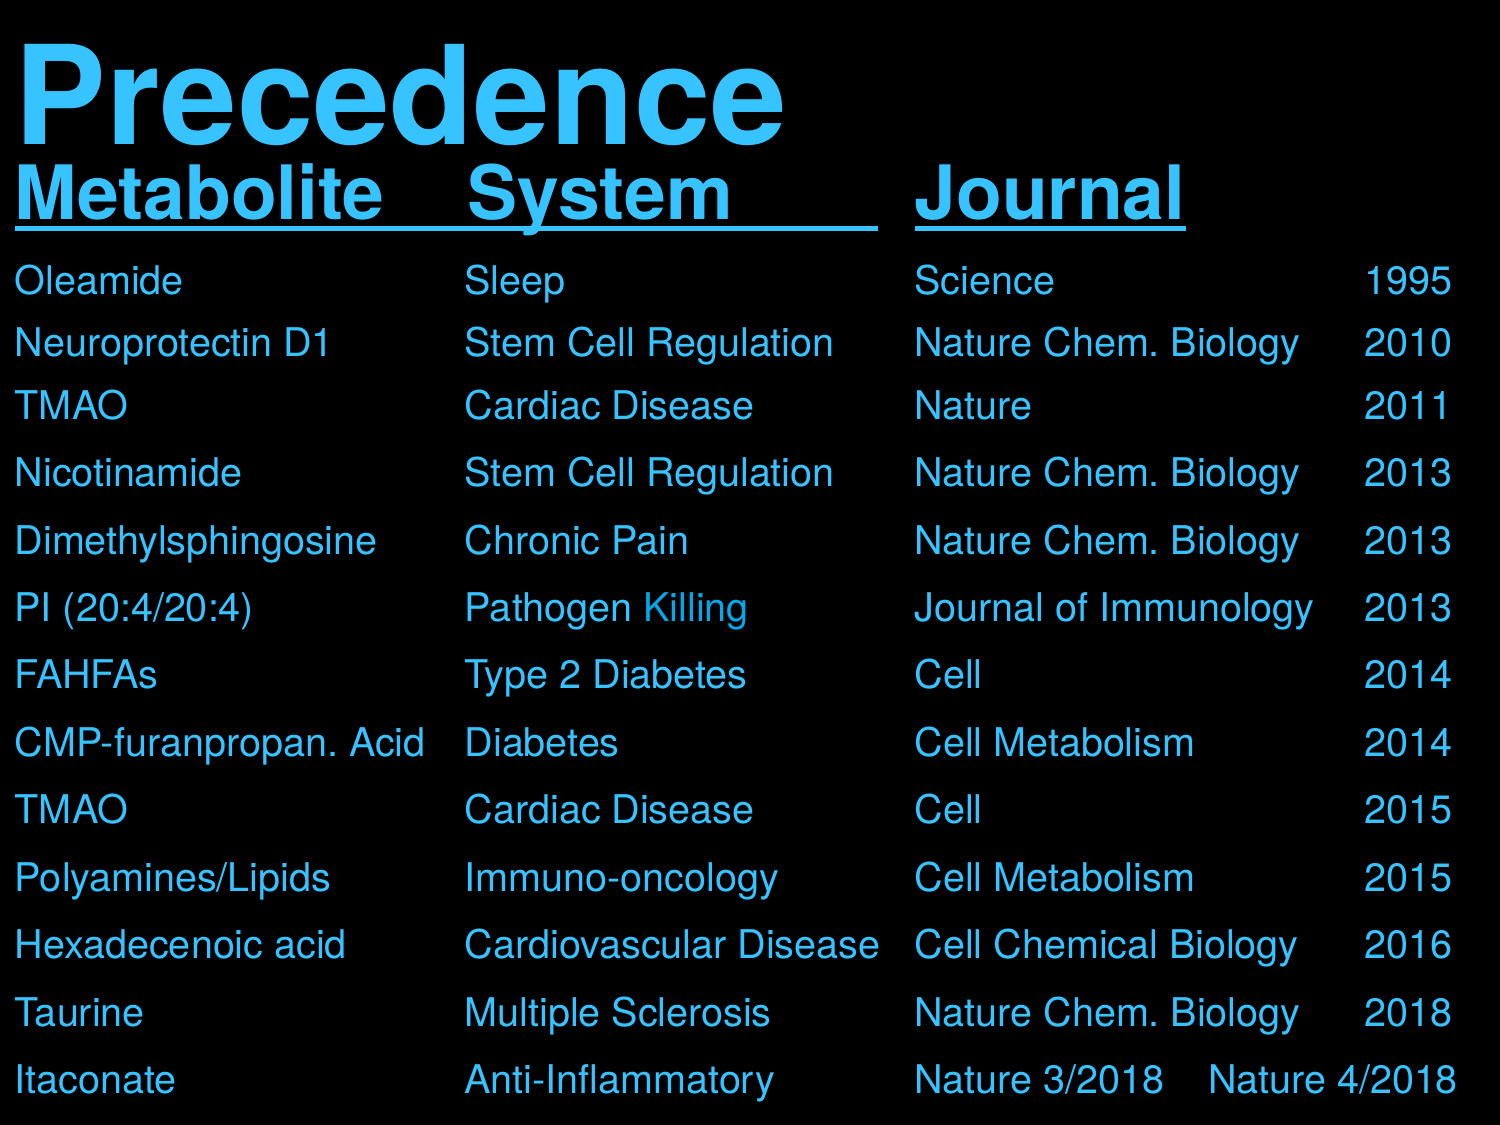

Precedence
Metabolite    System       	Journal

Oleamide		Sleep			Science			1995

Neuroprotectin D1	Stem Cell Regulation	Nature Chem. Biology     	2010

TMAO			Cardiac Disease	 	Nature			2011

Nicotinamide		Stem Cell Regulation	Nature Chem. Biology 	2013

Dimethylsphingosine	Chronic Pain		Nature Chem. Biology 	2013

PI (20:4/20:4)		Pathogen Killing 	 	Journal of Immunology	2013

FAHFAs			Type 2 Diabetes		Cell			2014

CMP-furanpropan. Acid	Diabetes		Cell Metabolism        	2014

TMAO			Cardiac Disease	 	Cell			2015

Polyamines/Lipids	Immuno-oncology	Cell Metabolism		2015

Hexadecenoic acid	Cardiovascular Disease	Cell Chemical Biology 	2016

Taurine			Multiple Sclerosis	Nature Chem. Biology 	2018

Itaconate		Anti-Inflammatory	Nature 3/2018    Nature 4/2018